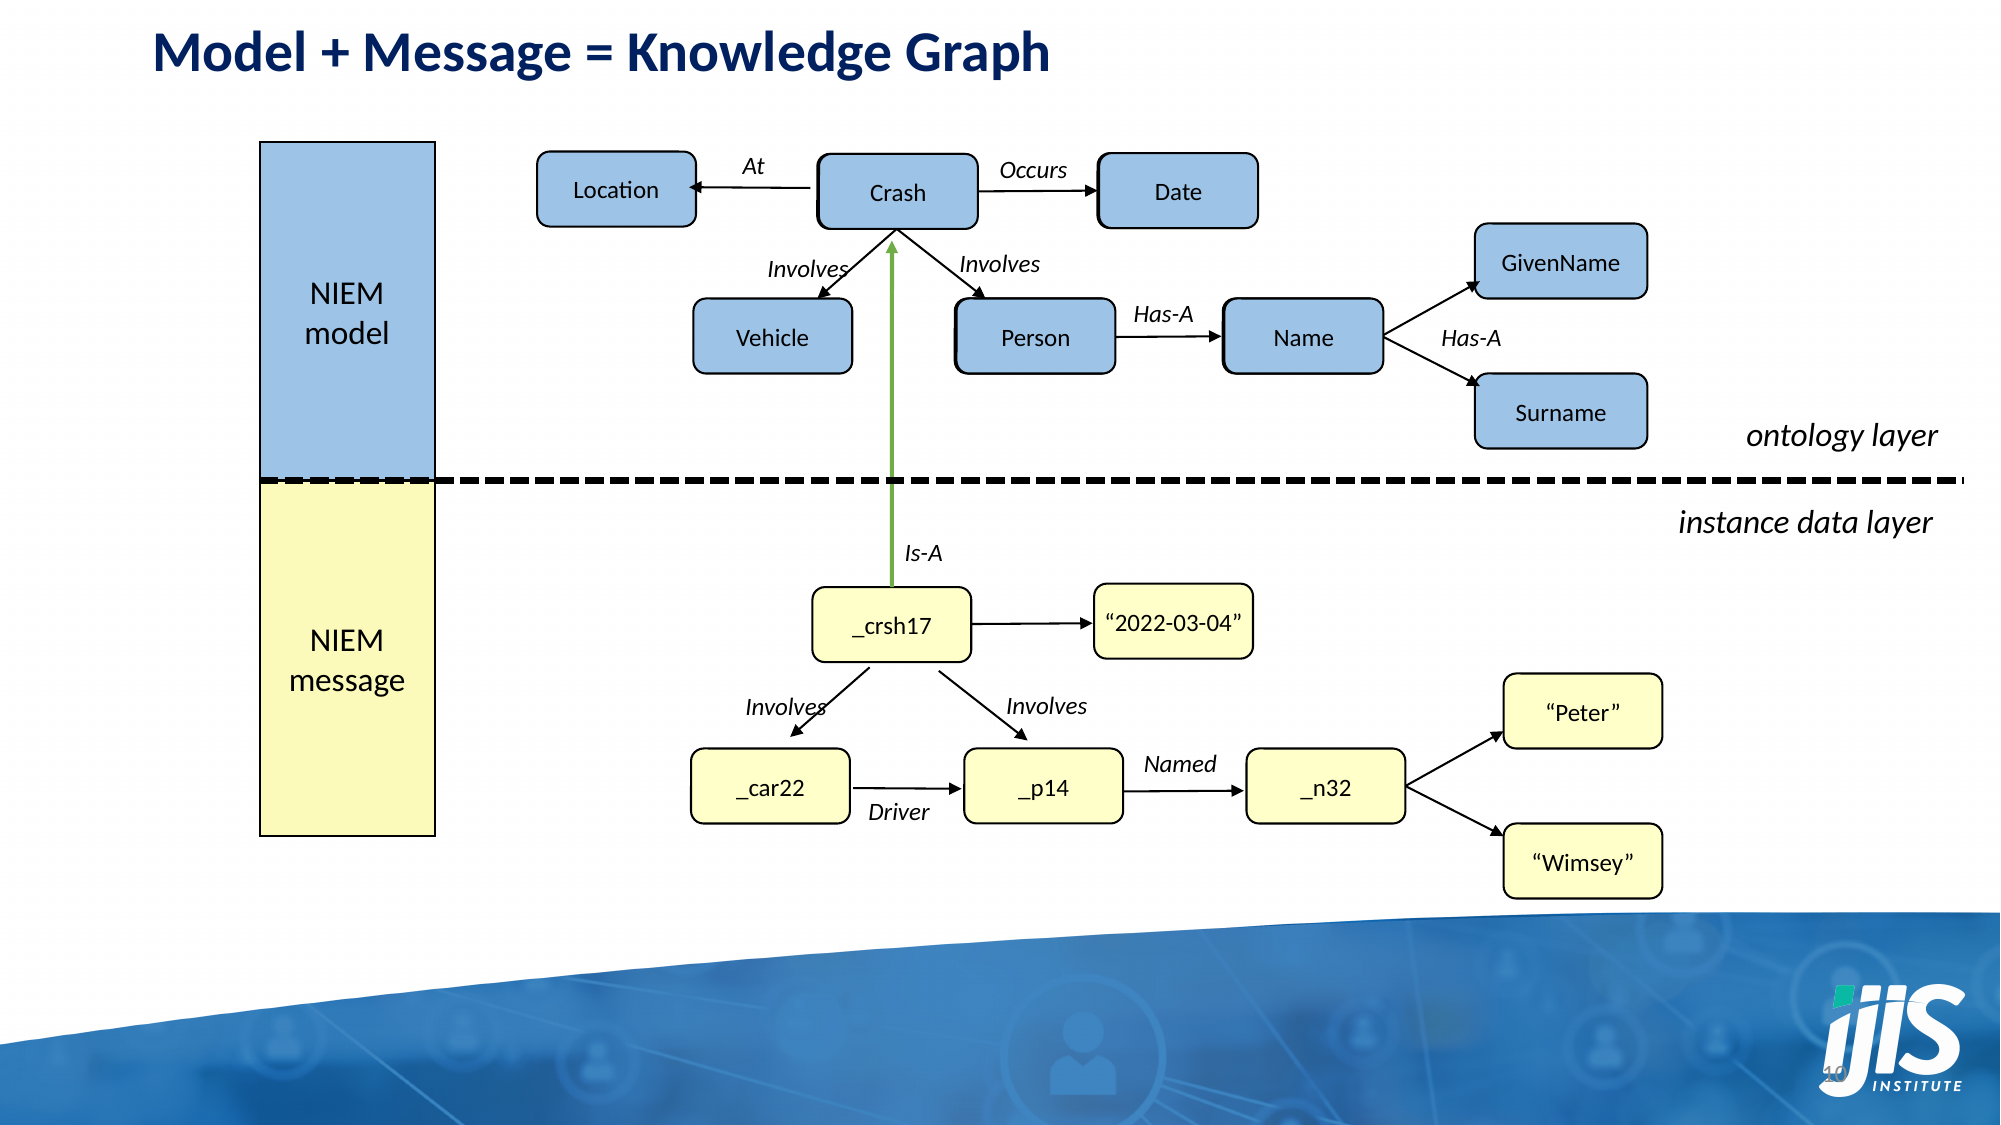

# Model + Message = Knowledge Graph
NIEM
model
At
Occurs
Location
Date
Date
Crash
Crash
GivenName
Involves
Involves
Has-A
Vehicle
Person
Person
Name
Name
Has-A
Surname
ontology layer
NIEM
message
instance data layer
Is-A
“2022-03-04”
_crsh17
“Peter”
Involves
Involves
Named
_p14
_car22
_n32
Driver
“Wimsey”
10